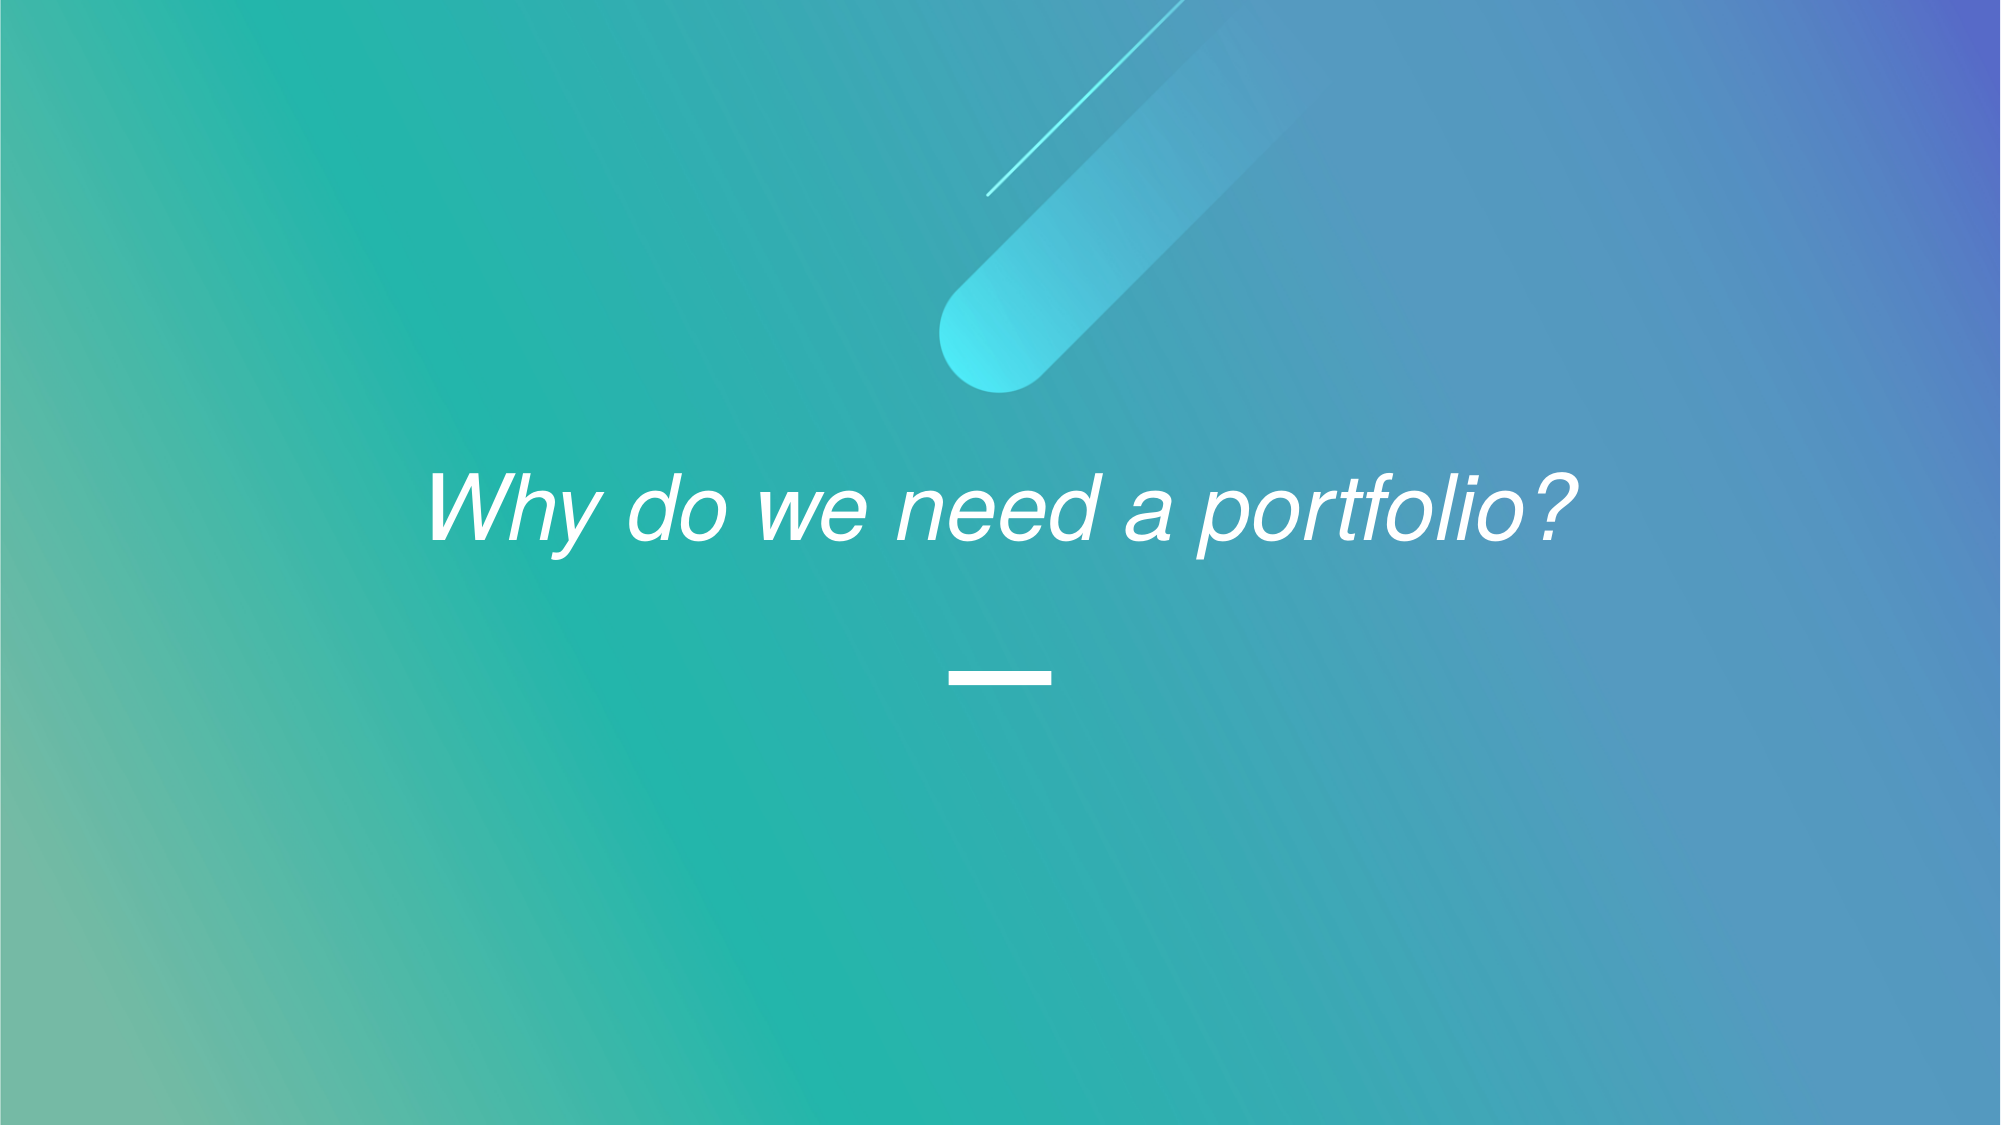

# Why do we need a portfolio?